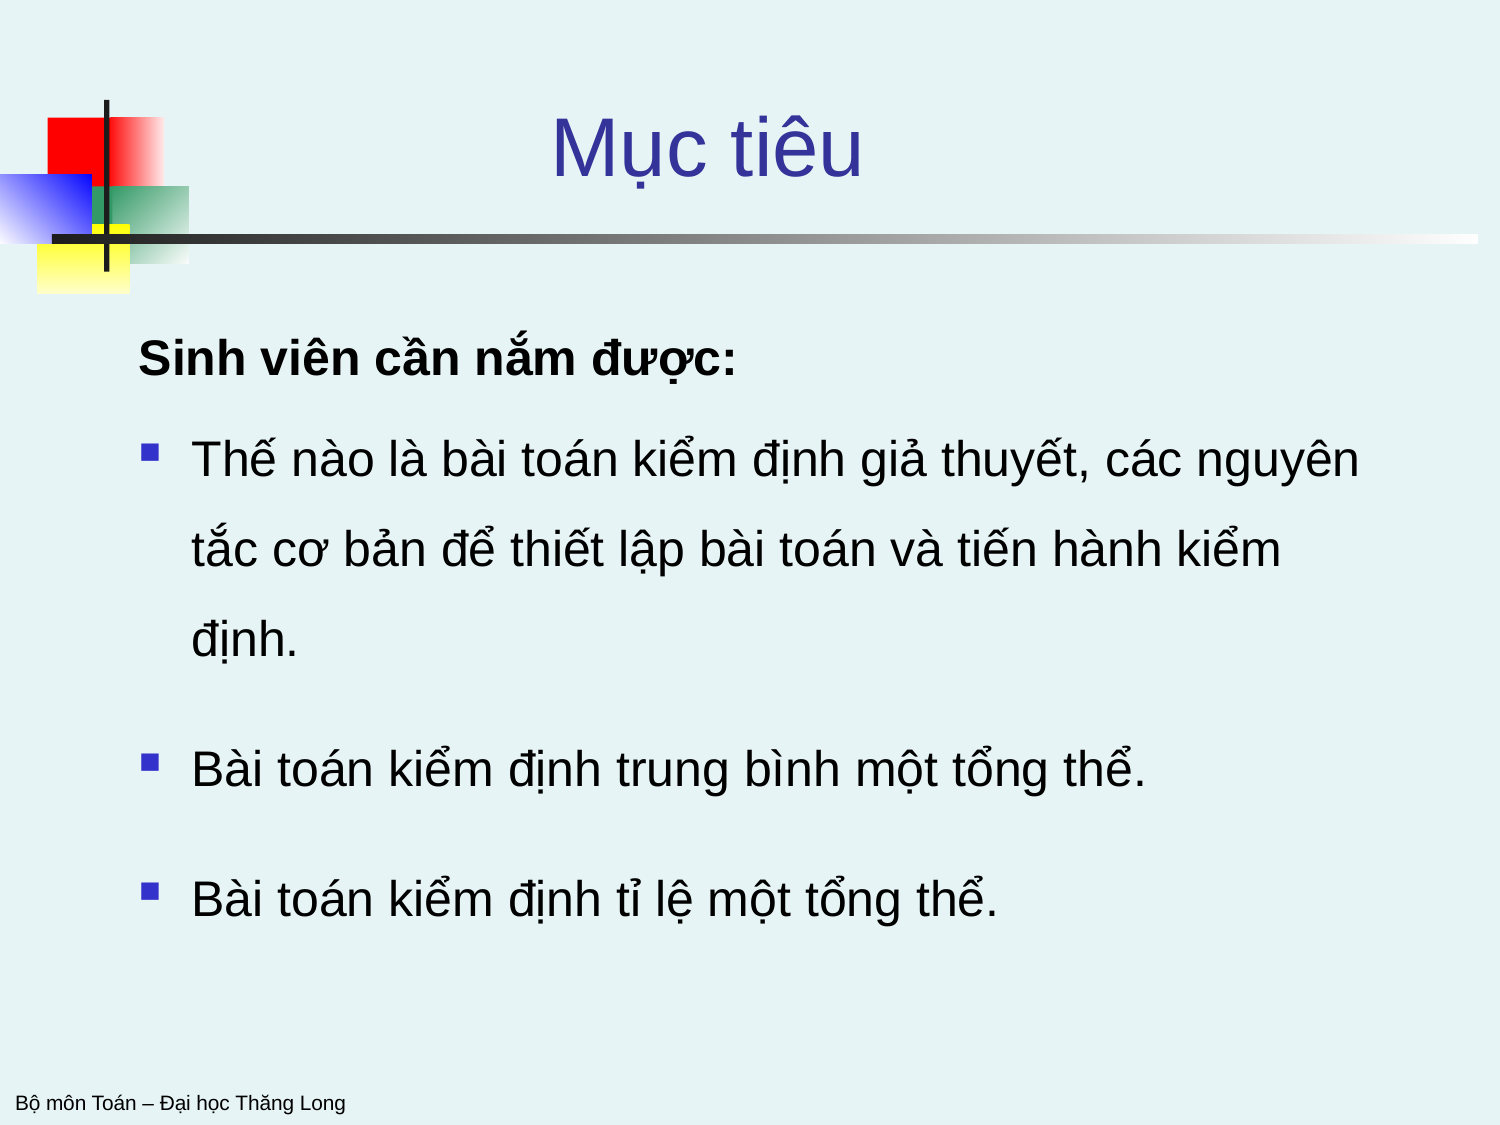

# Mục tiêu
Sinh viên cần nắm được:
Thế nào là bài toán kiểm định giả thuyết, các nguyên tắc cơ bản để thiết lập bài toán và tiến hành kiểm định.
Bài toán kiểm định trung bình một tổng thể.
Bài toán kiểm định tỉ lệ một tổng thể.

Bộ môn Toán – Đại học Thăng Long